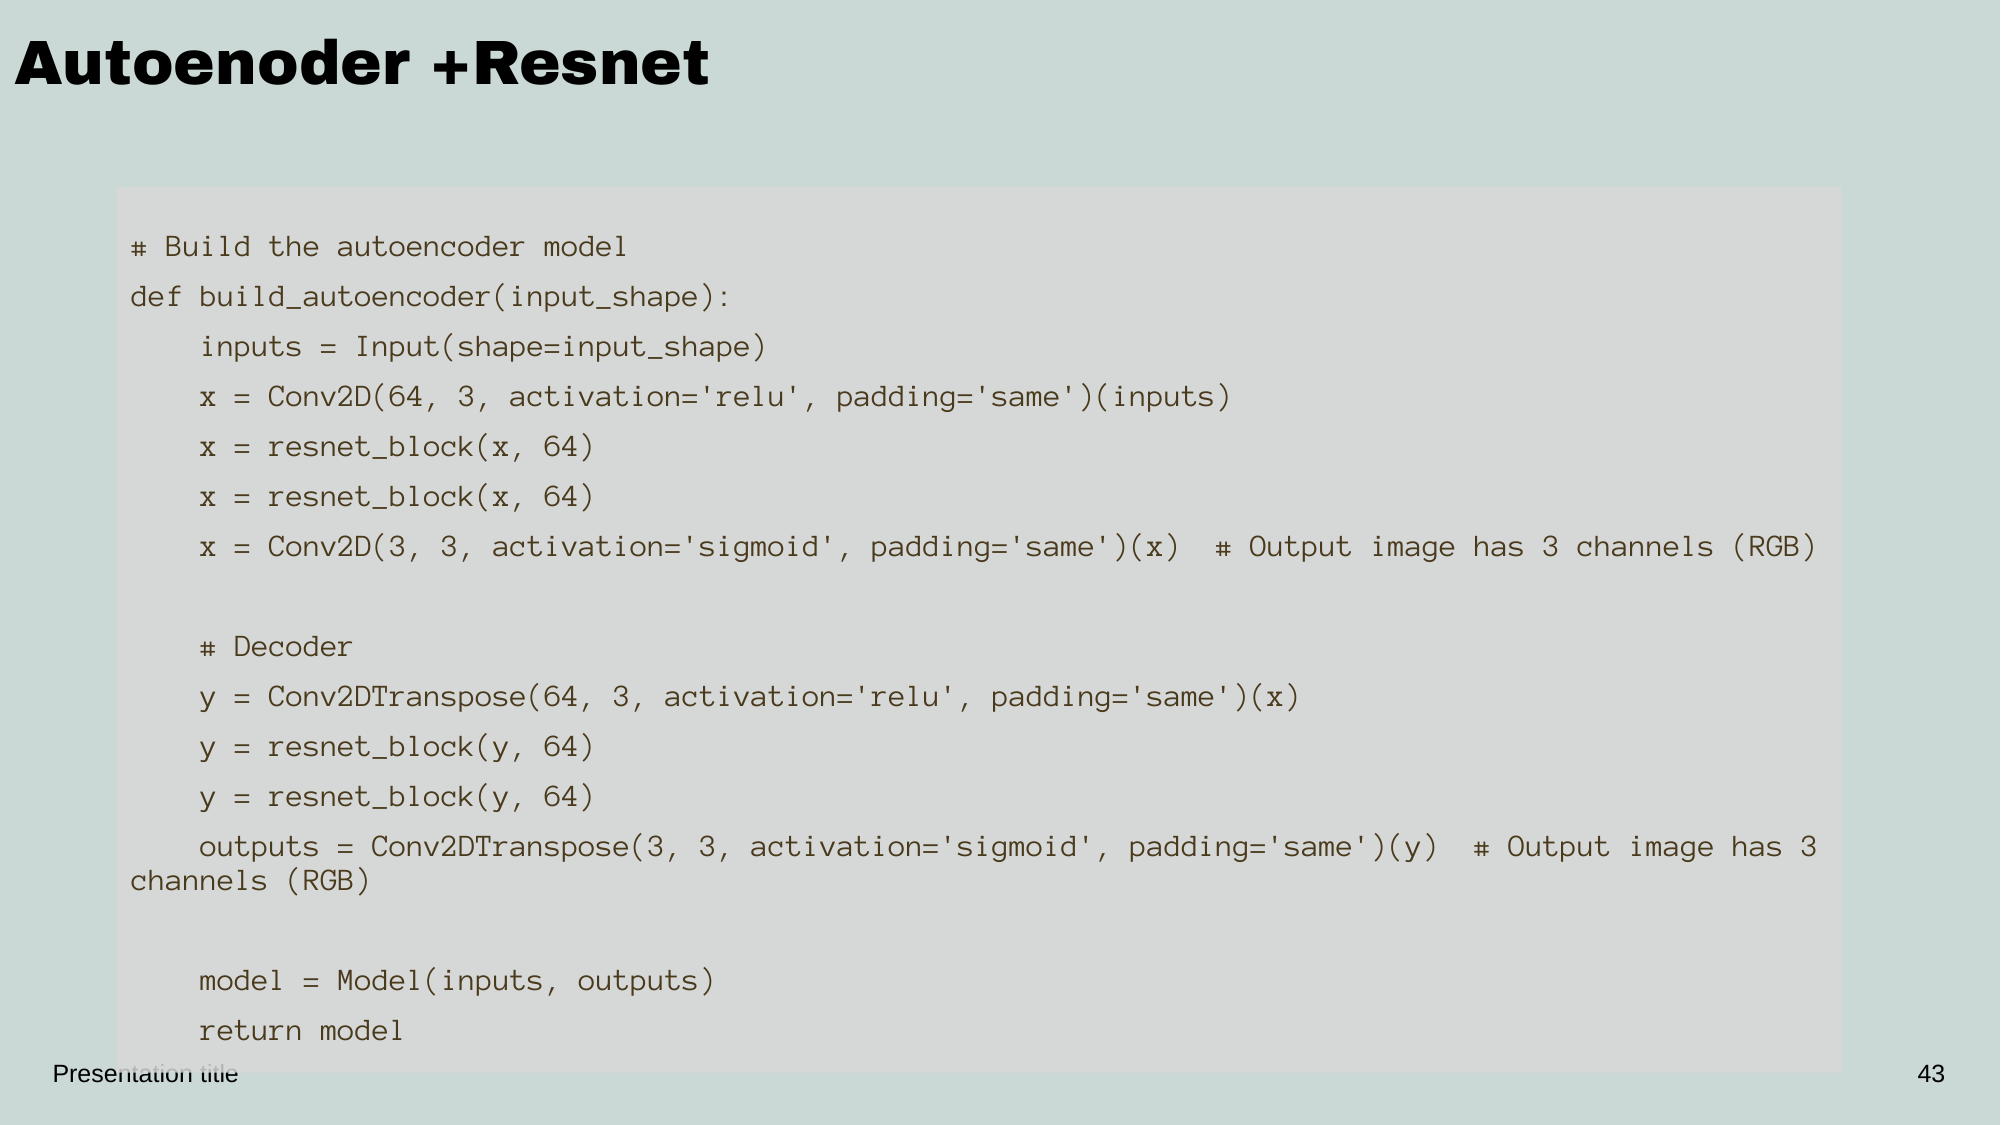

Autoenoder +Resnet
# Build the autoencoder model
def build_autoencoder(input_shape):
    inputs = Input(shape=input_shape)
    x = Conv2D(64, 3, activation='relu', padding='same')(inputs)
    x = resnet_block(x, 64)
    x = resnet_block(x, 64)
    x = Conv2D(3, 3, activation='sigmoid', padding='same')(x)  # Output image has 3 channels (RGB)

    # Decoder
    y = Conv2DTranspose(64, 3, activation='relu', padding='same')(x)
    y = resnet_block(y, 64)
    y = resnet_block(y, 64)
    outputs = Conv2DTranspose(3, 3, activation='sigmoid', padding='same')(y)  # Output image has 3 channels (RGB)

    model = Model(inputs, outputs)
    return model
Presentation title
43